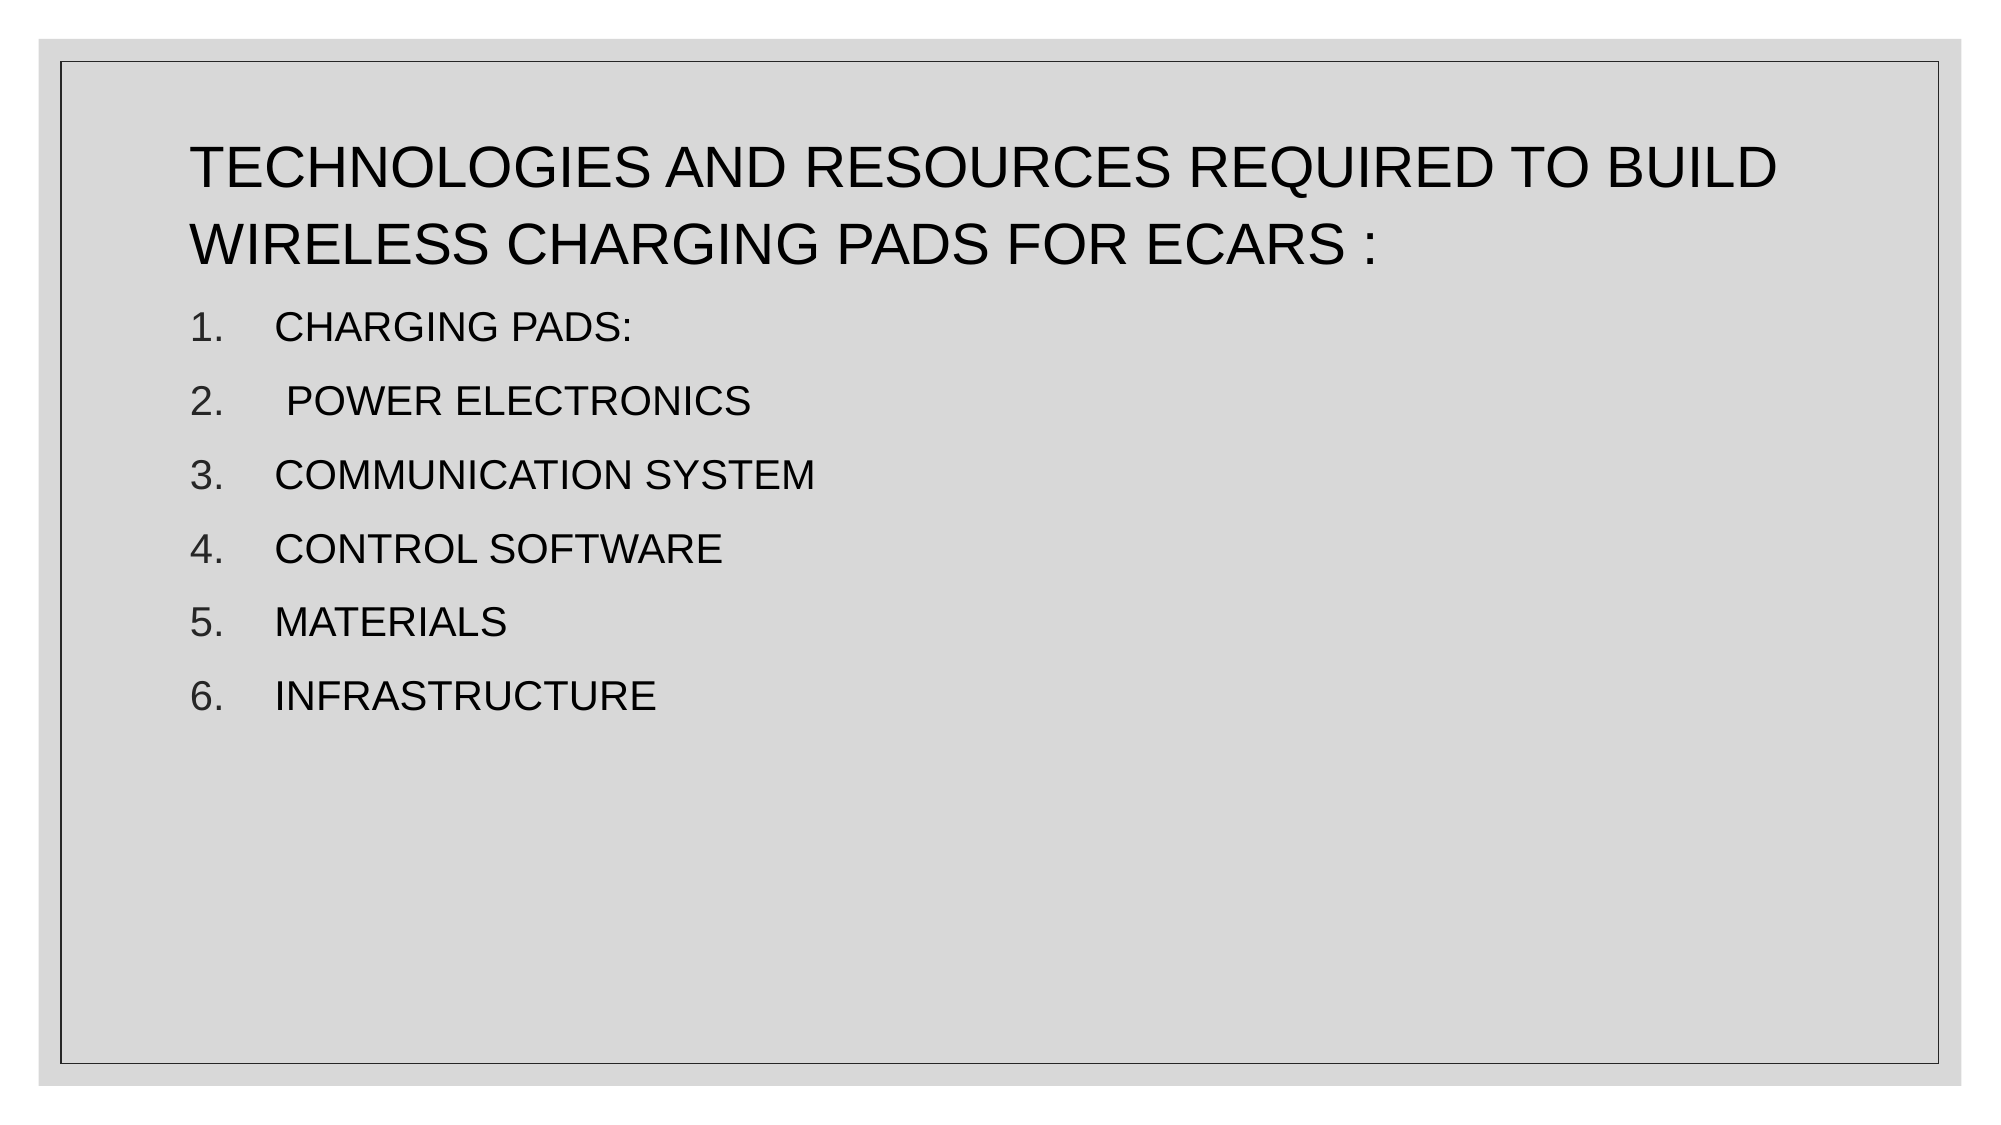

TECHNOLOGIES AND RESOURCES REQUIRED TO BUILD WIRELESS CHARGING PADS FOR ECARS :
CHARGING PADS:
 POWER ELECTRONICS
COMMUNICATION SYSTEM
CONTROL SOFTWARE
MATERIALS
INFRASTRUCTURE